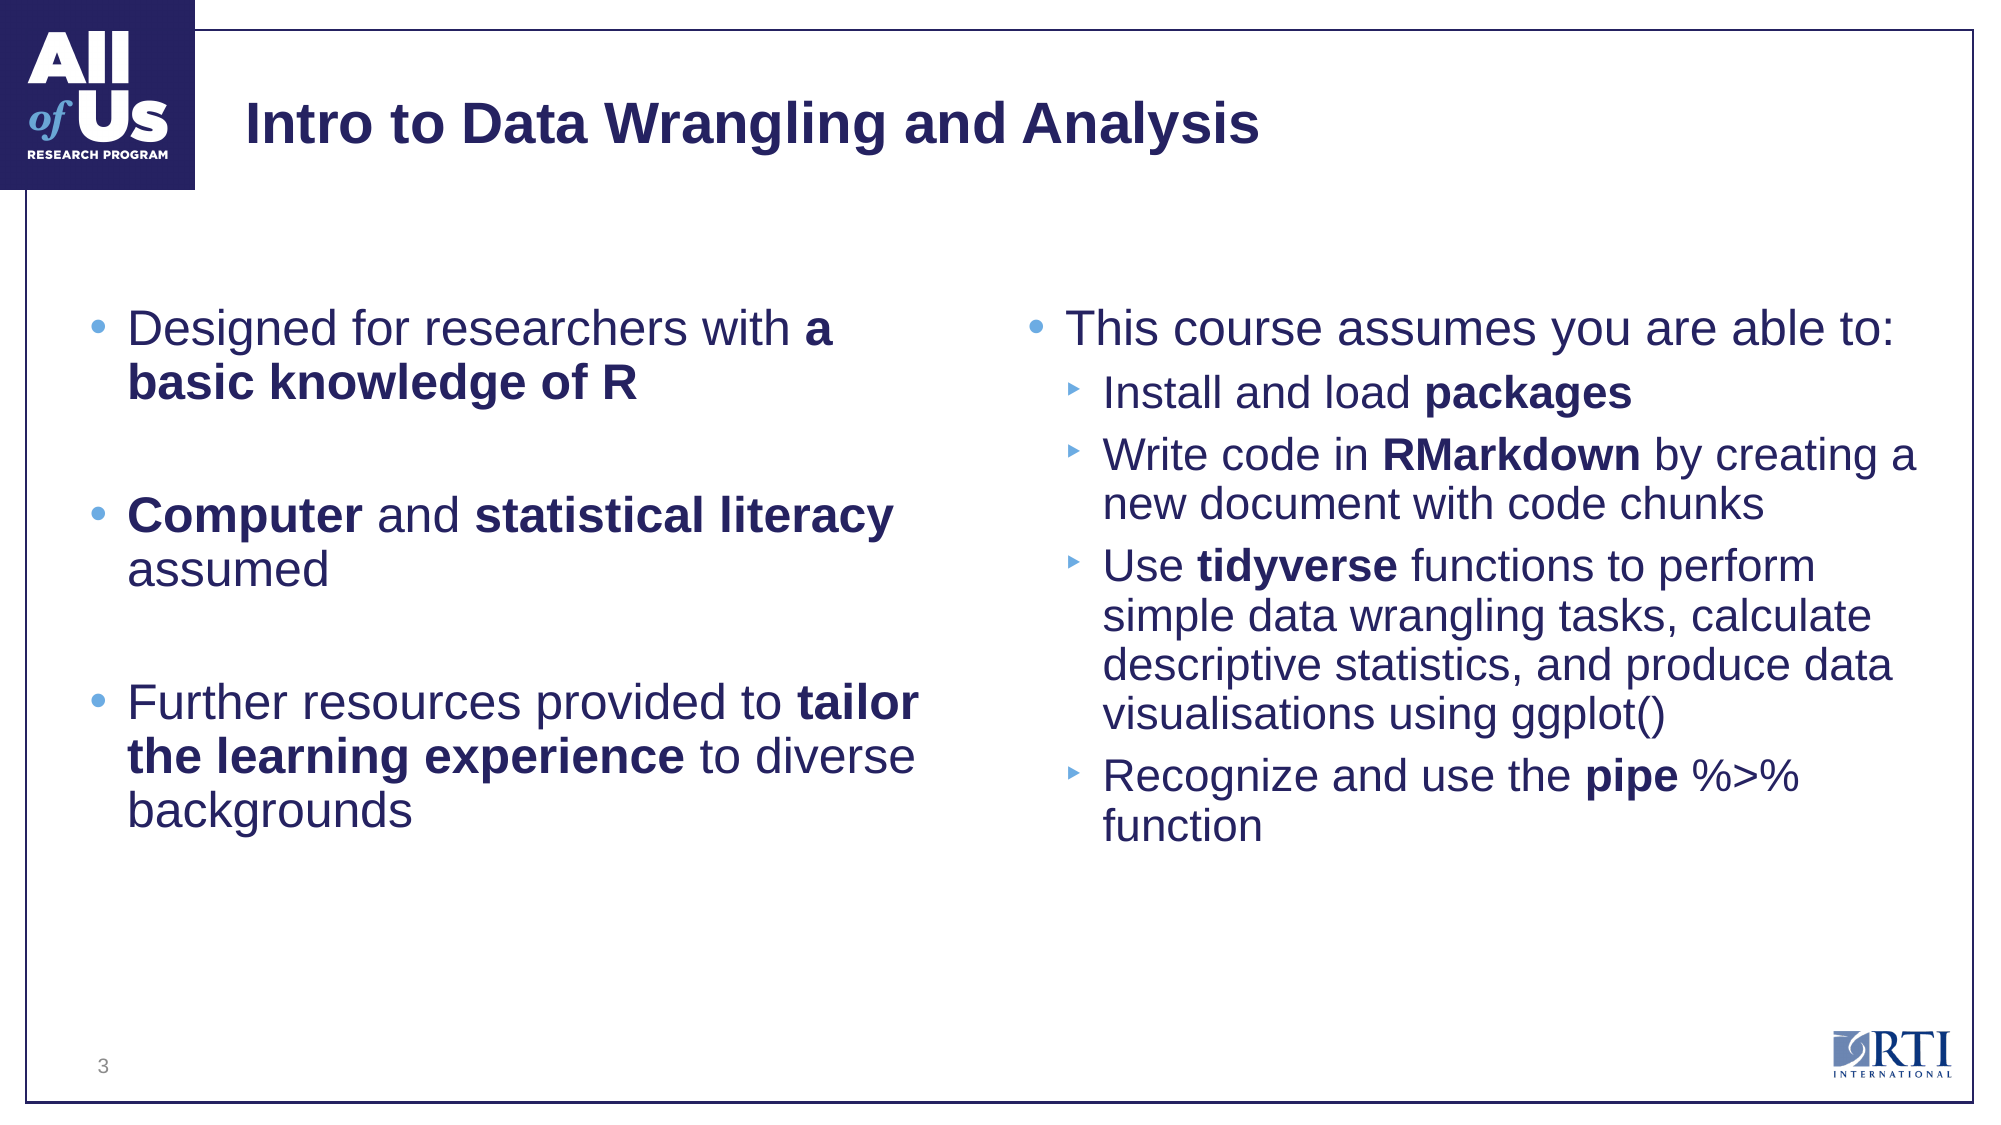

# Intro to Data Wrangling and Analysis

Designed for researchers with a basic knowledge of R

Computer and statistical literacy assumed

Further resources provided to tailor the learning experience to diverse backgrounds

This course assumes you are able to:
Install and load packages
Write code in RMarkdown by creating a new document with code chunks
Use tidyverse functions to perform simple data wrangling tasks, calculate descriptive statistics, and produce data visualisations using ggplot()
Recognize and use the pipe %>% function
3